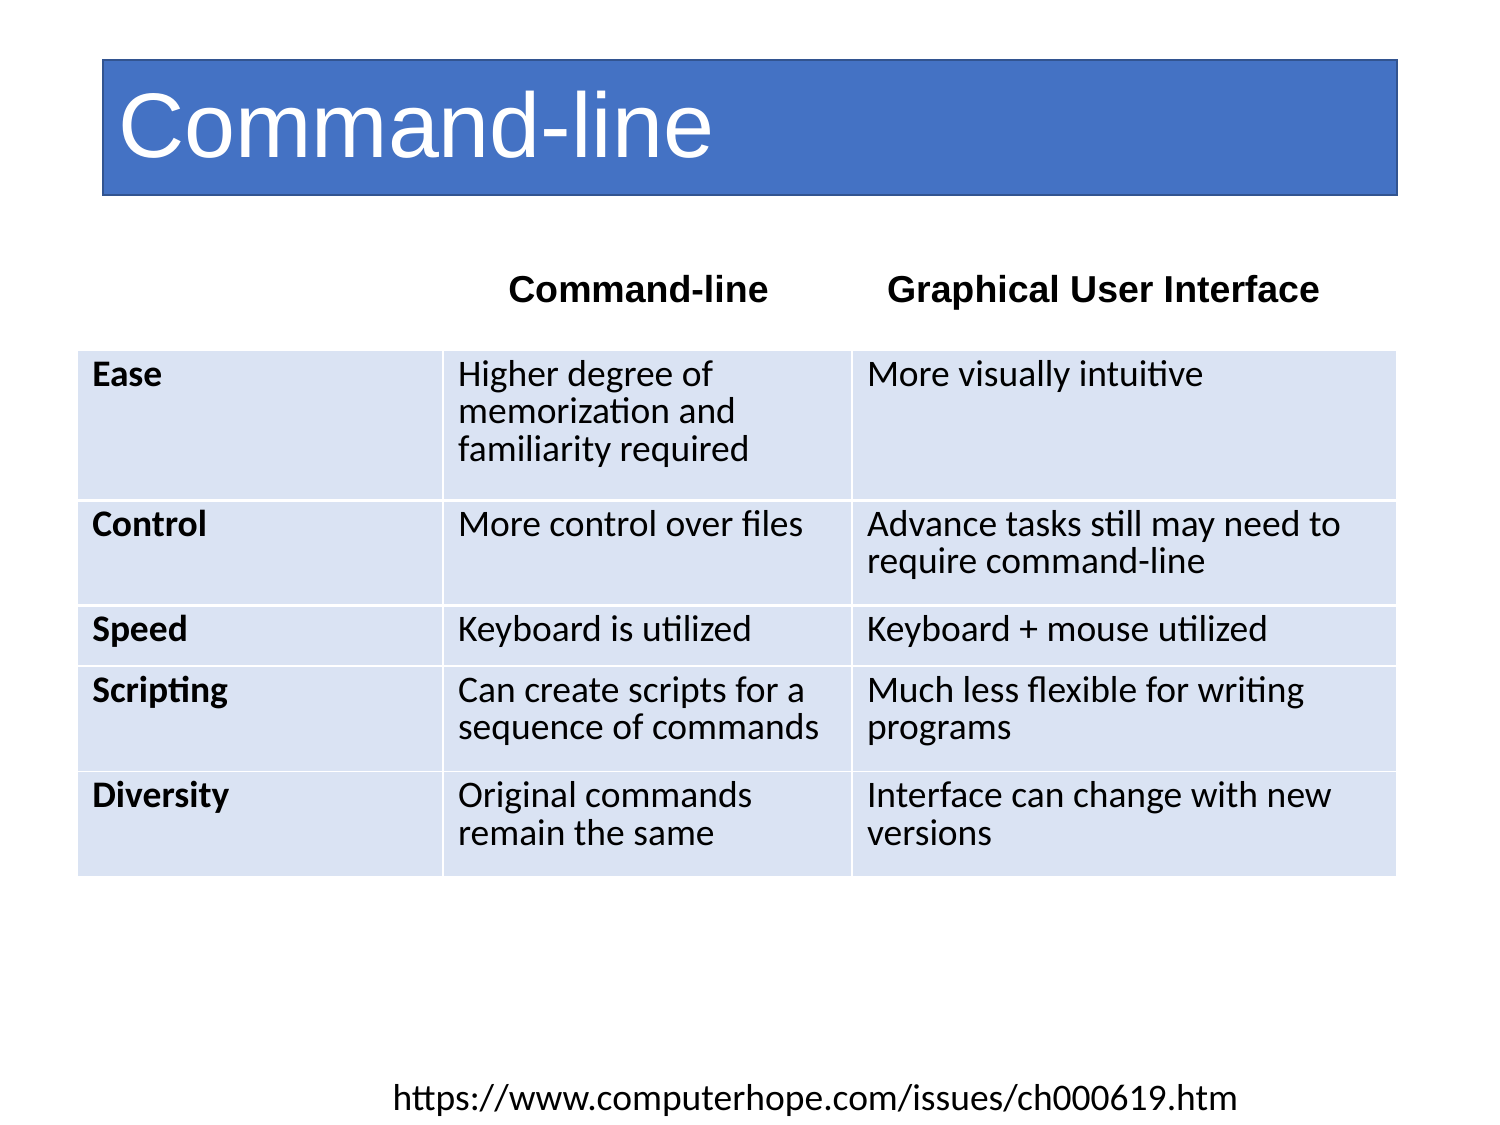

# Command-line
Command-line
Graphical User Interface
| Ease | Higher degree of memorization and familiarity required | More visually intuitive |
| --- | --- | --- |
| Control | More control over files | Advance tasks still may need to require command-line |
| Speed | Keyboard is utilized | Keyboard + mouse utilized |
| Scripting | Can create scripts for a sequence of commands | Much less flexible for writing programs |
| Diversity | Original commands remain the same | Interface can change with new versions |
https://www.computerhope.com/issues/ch000619.htm